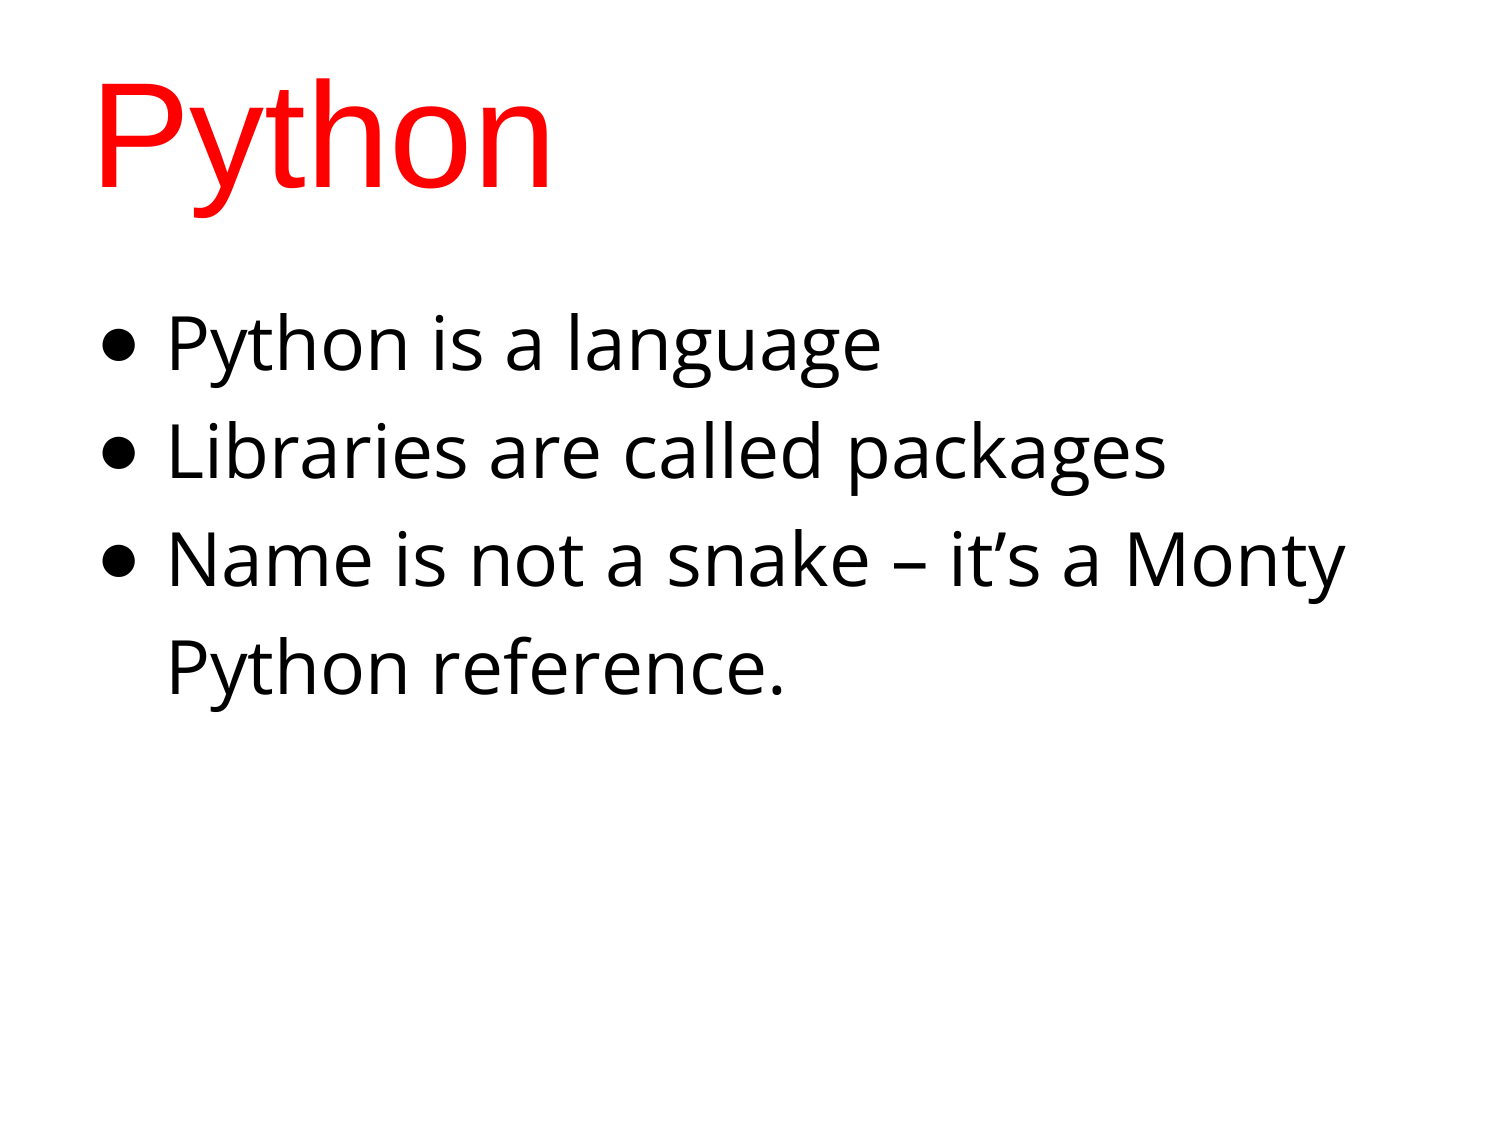

# Python
Python is a language
Libraries are called packages
Name is not a snake – it’s a Monty Python reference.